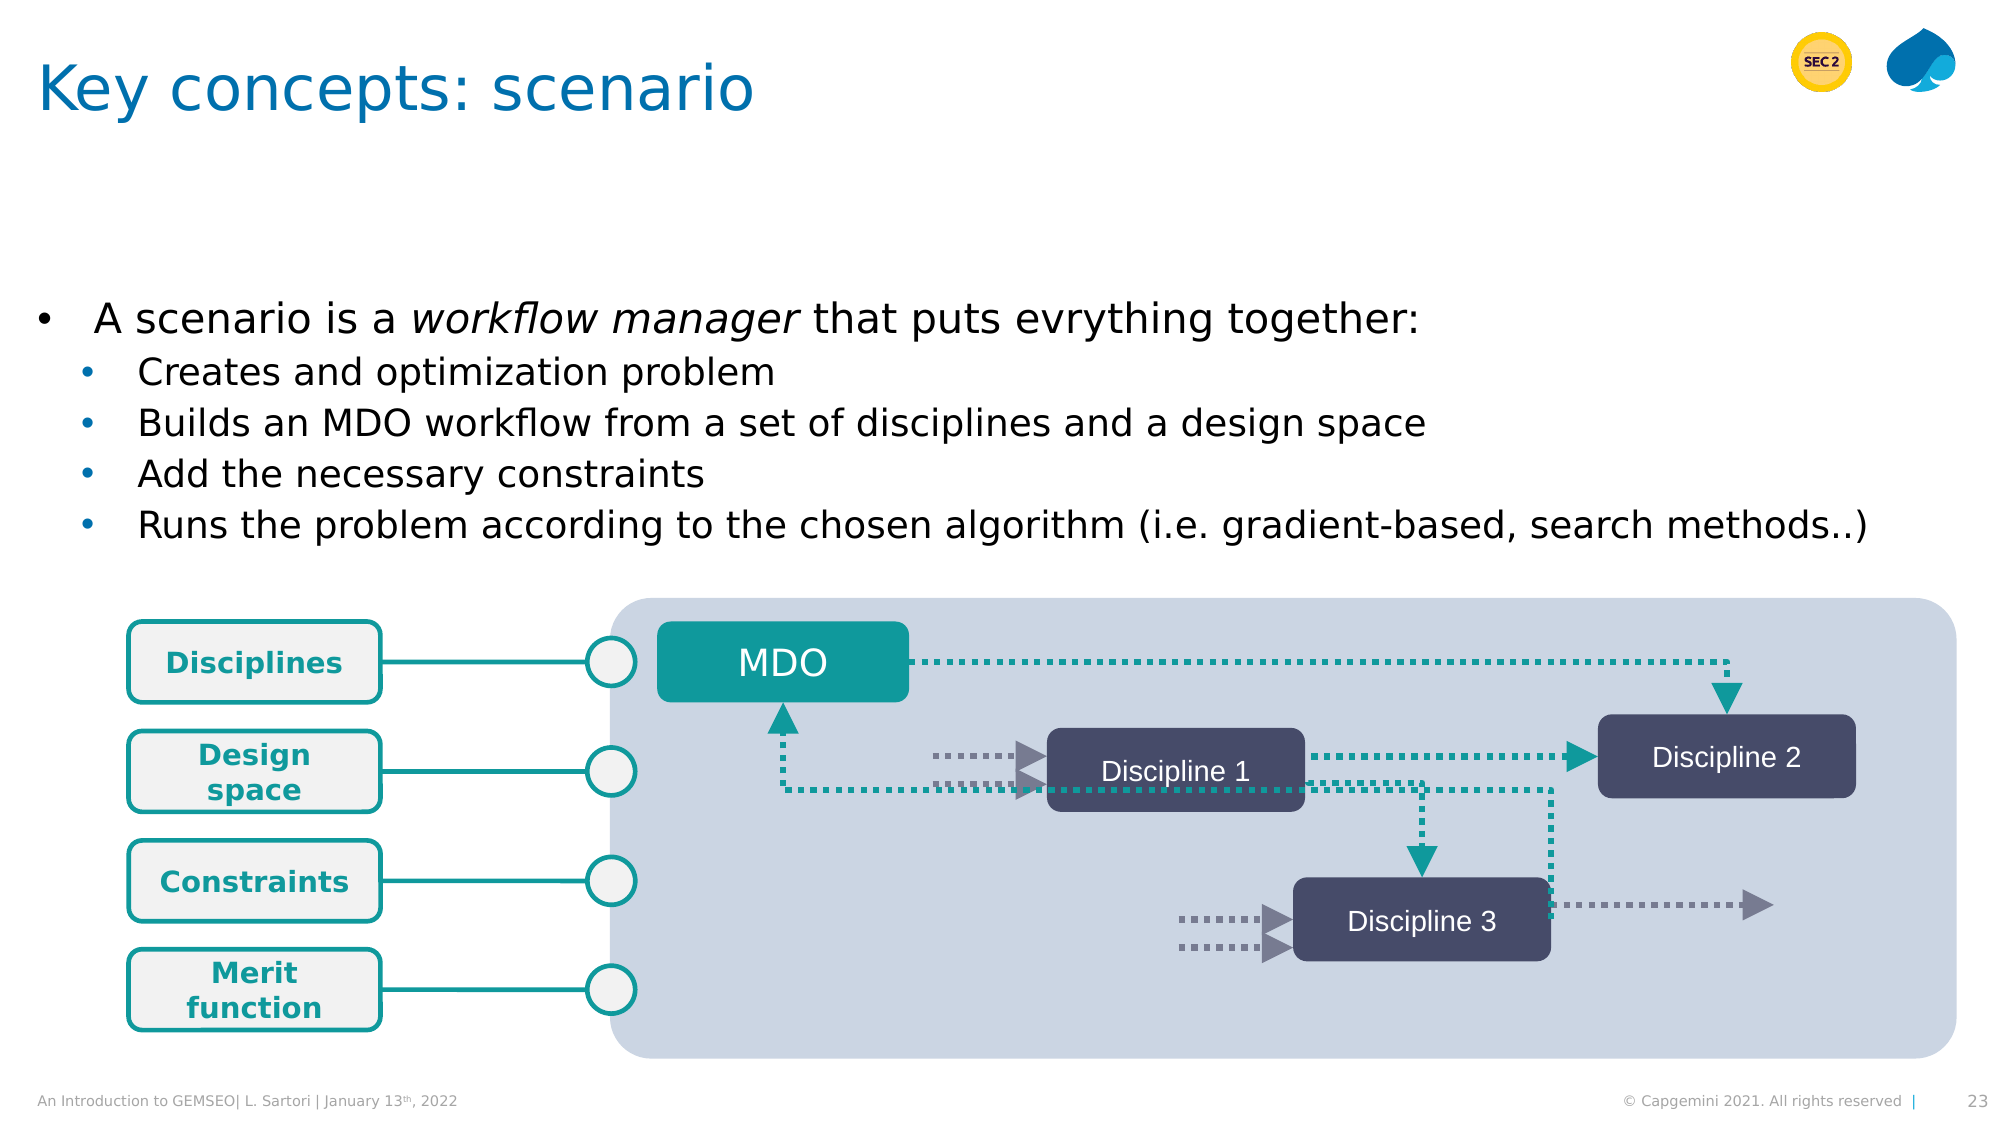

# Key concepts: scenario
A scenario is a workflow manager that puts evrything together:
Creates and optimization problem
Builds an MDO workflow from a set of disciplines and a design space
Add the necessary constraints
Runs the problem according to the chosen algorithm (i.e. gradient-based, search methods..)

Disciplines
MDO

Discipline 2
Discipline 1
Design space

Constraints

Discipline 3
Merit function